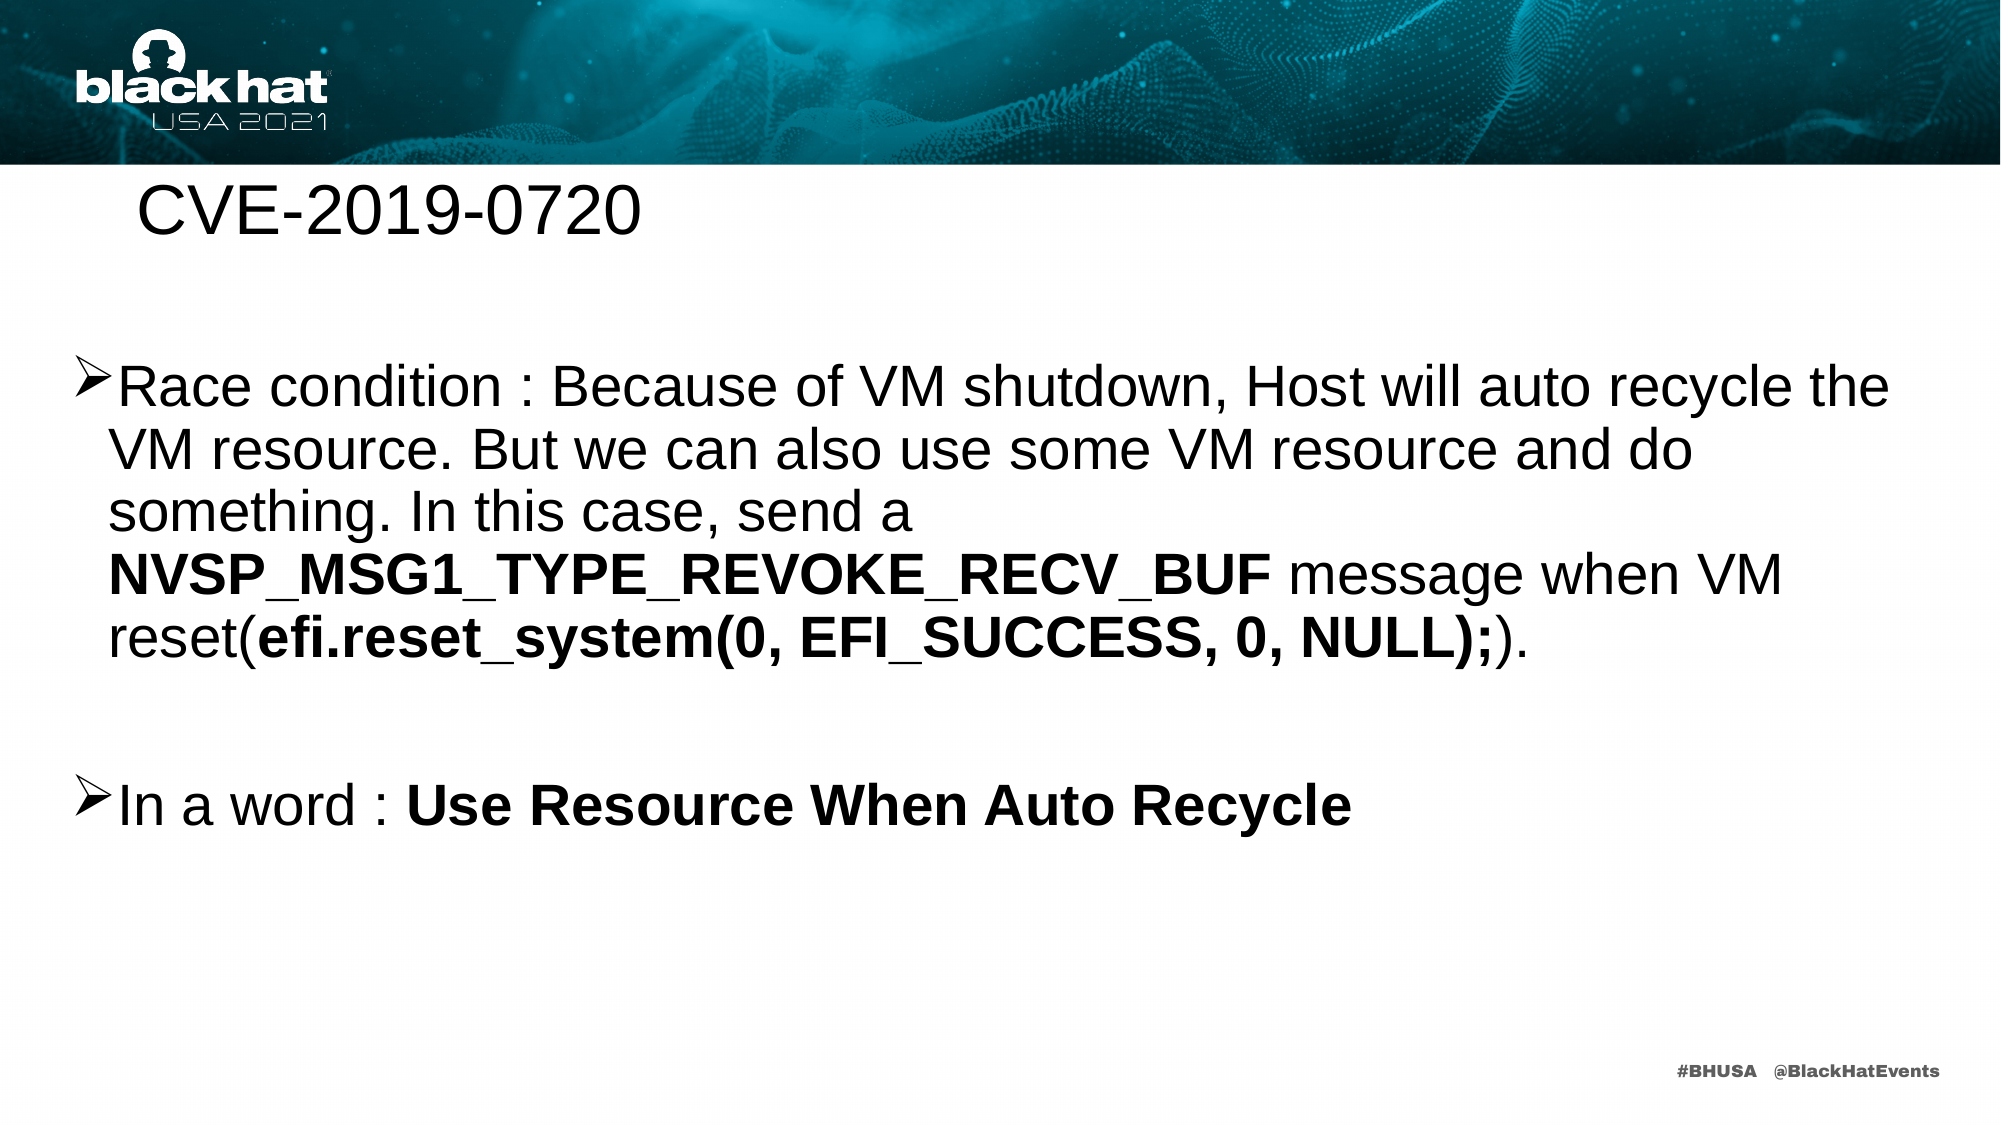

CVE-2019-0720

Race condition : Because of VM shutdown, Host will auto recycle the VM resource. But we can also use some VM resource and do something. In this case, send a NVSP_MSG1_TYPE_REVOKE_RECV_BUF message when VM reset(efi.reset_system(0, EFI_SUCCESS, 0, NULL);).

In a word : Use Resource When Auto Recycle